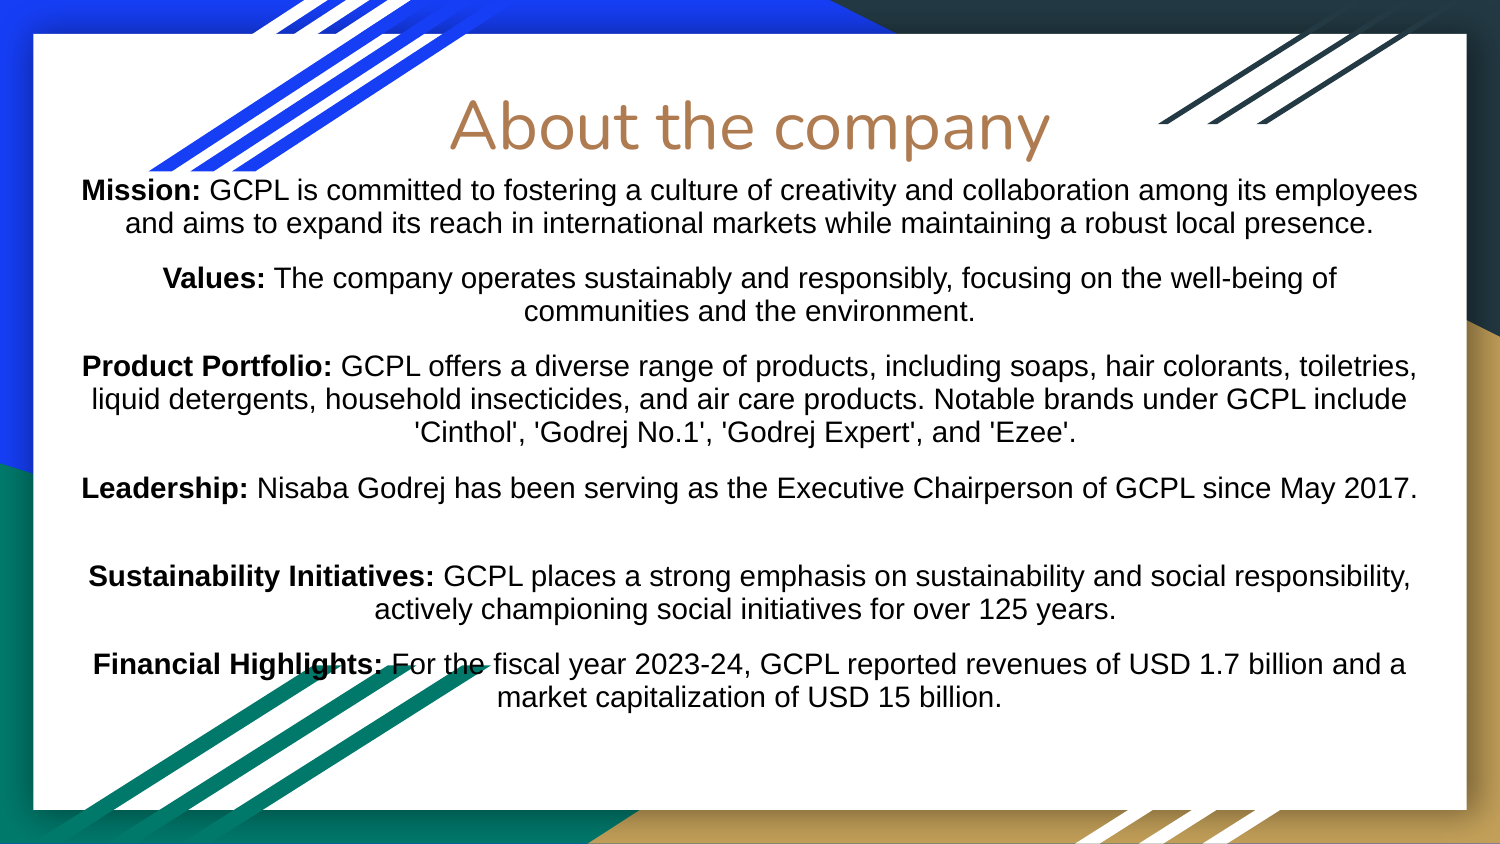

# About the company
Mission: GCPL is committed to fostering a culture of creativity and collaboration among its employees and aims to expand its reach in international markets while maintaining a robust local presence.
Values: The company operates sustainably and responsibly, focusing on the well-being of communities and the environment.
Product Portfolio: GCPL offers a diverse range of products, including soaps, hair colorants, toiletries, liquid detergents, household insecticides, and air care products. Notable brands under GCPL include 'Cinthol', 'Godrej No.1', 'Godrej Expert', and 'Ezee'.
Leadership: Nisaba Godrej has been serving as the Executive Chairperson of GCPL since May 2017. ​
Sustainability Initiatives: GCPL places a strong emphasis on sustainability and social responsibility, actively championing social initiatives for over 125 years. ​
Financial Highlights: For the fiscal year 2023-24, GCPL reported revenues of USD 1.7 billion and a market capitalization of USD 15 billion.